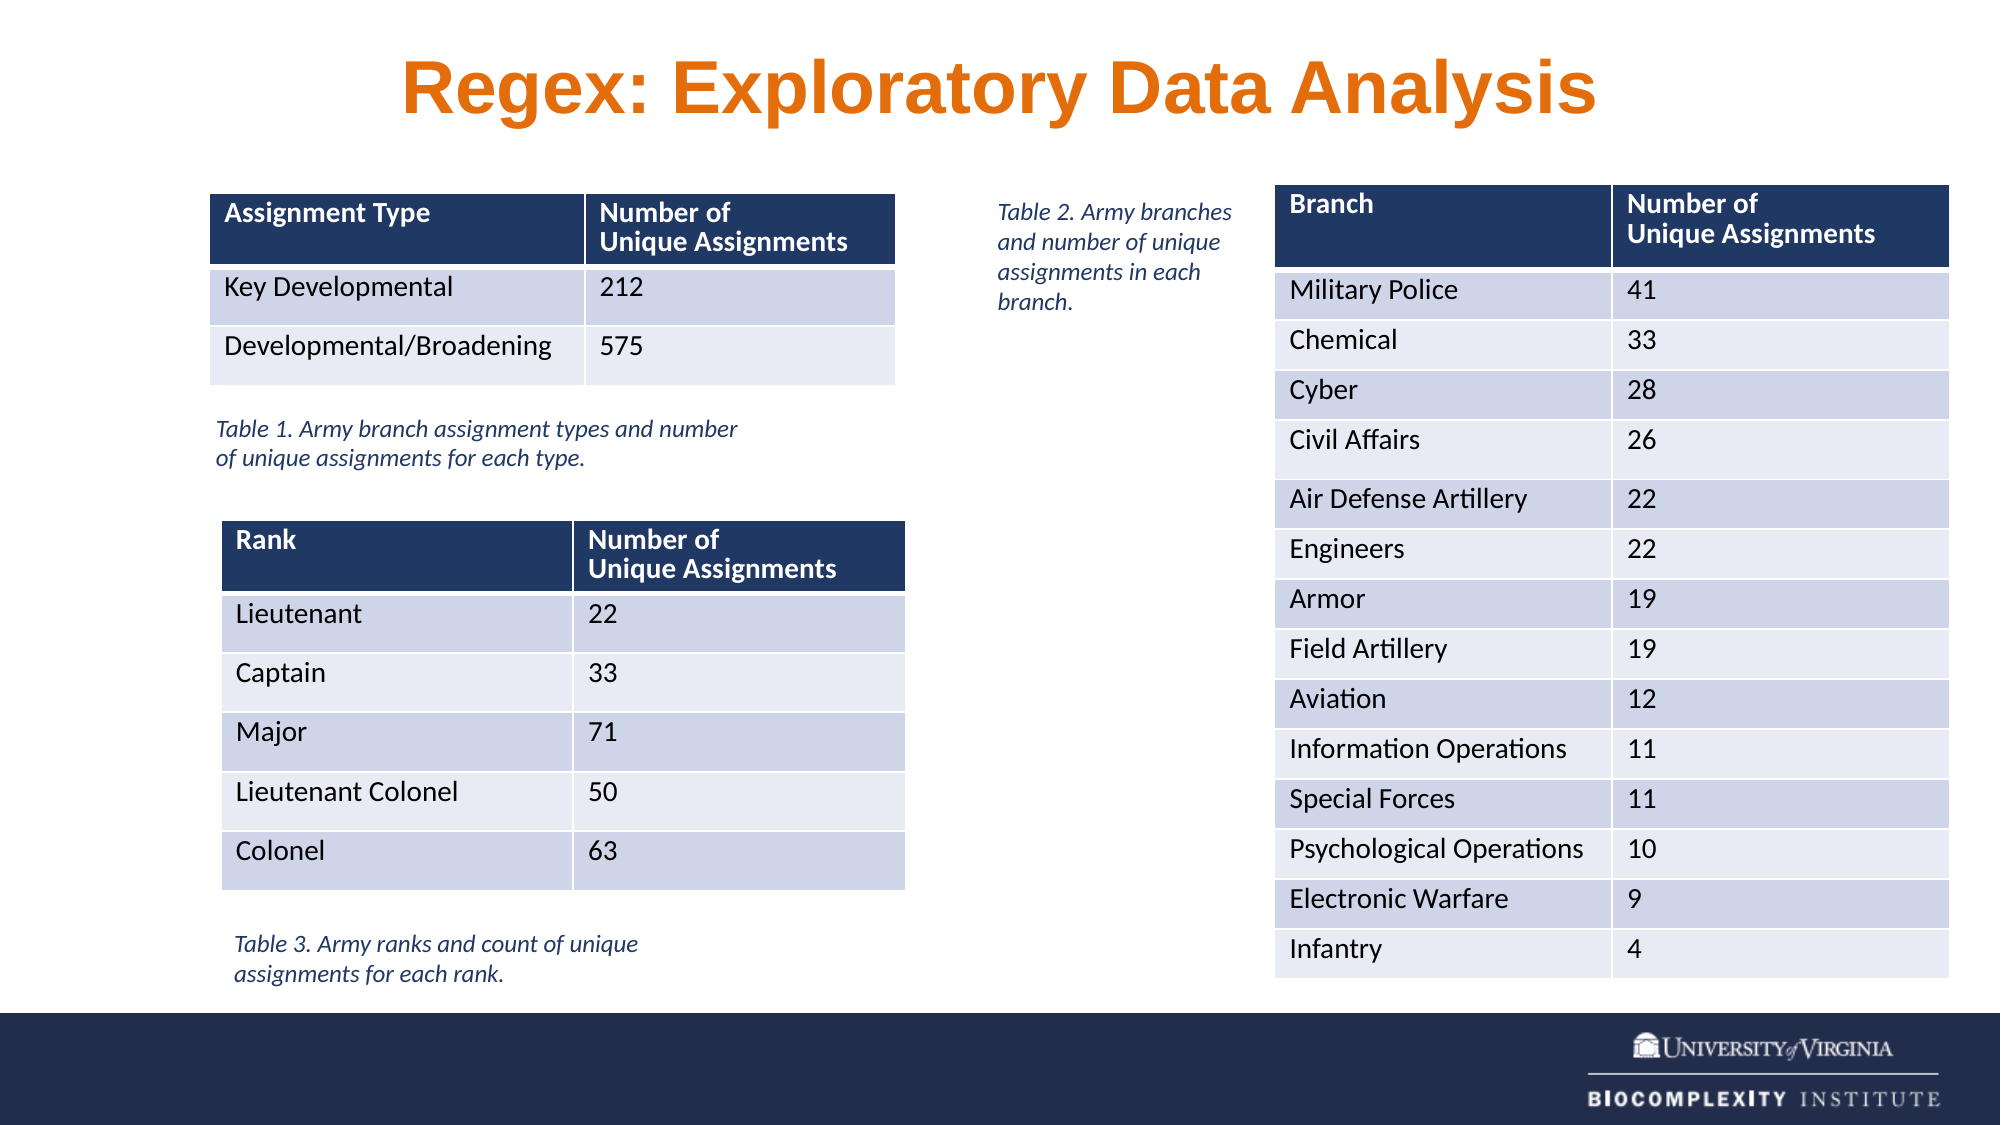

Regex: Exploratory Data Analysis
| Branch​ | Number of Unique Assignments​ |
| --- | --- |
| Military Police​ | 41​ |
| Chemical​ | 33​ |
| Cyber​ | 28​ |
| Civil Affairs​ | 26​ |
| Air Defense Artillery​ | 22​ |
| Engineers​ | 22​ |
| Armor​ | 19​ |
| Field Artillery​ | 19​ |
| Aviation​ | 12​ |
| Information Operations​ | 11​ |
| Special Forces​ | 11​ |
| Psychological Operations​ | 10​ |
| Electronic Warfare​ | 9​ |
| Infantry​ | 4​ |
Table 2. Army branches and number of unique assignments in each branch.
| Assignment Type​ | Number of  Unique Assignments​ |
| --- | --- |
| Key Developmental​ | 212​ |
| Developmental/Broadening​ | 575​ |
Table 1. Army branch assignment types and number of unique assignments for each type.
| Rank​ | Number of Unique Assignments​ |
| --- | --- |
| Lieutenant​ | 22​ |
| Captain​ | 33​ |
| Major​ | 71​ |
| Lieutenant Colonel​ | 50​ |
| Colonel​ | 63​ |
Table 3. Army ranks and count of unique assignments for each rank.